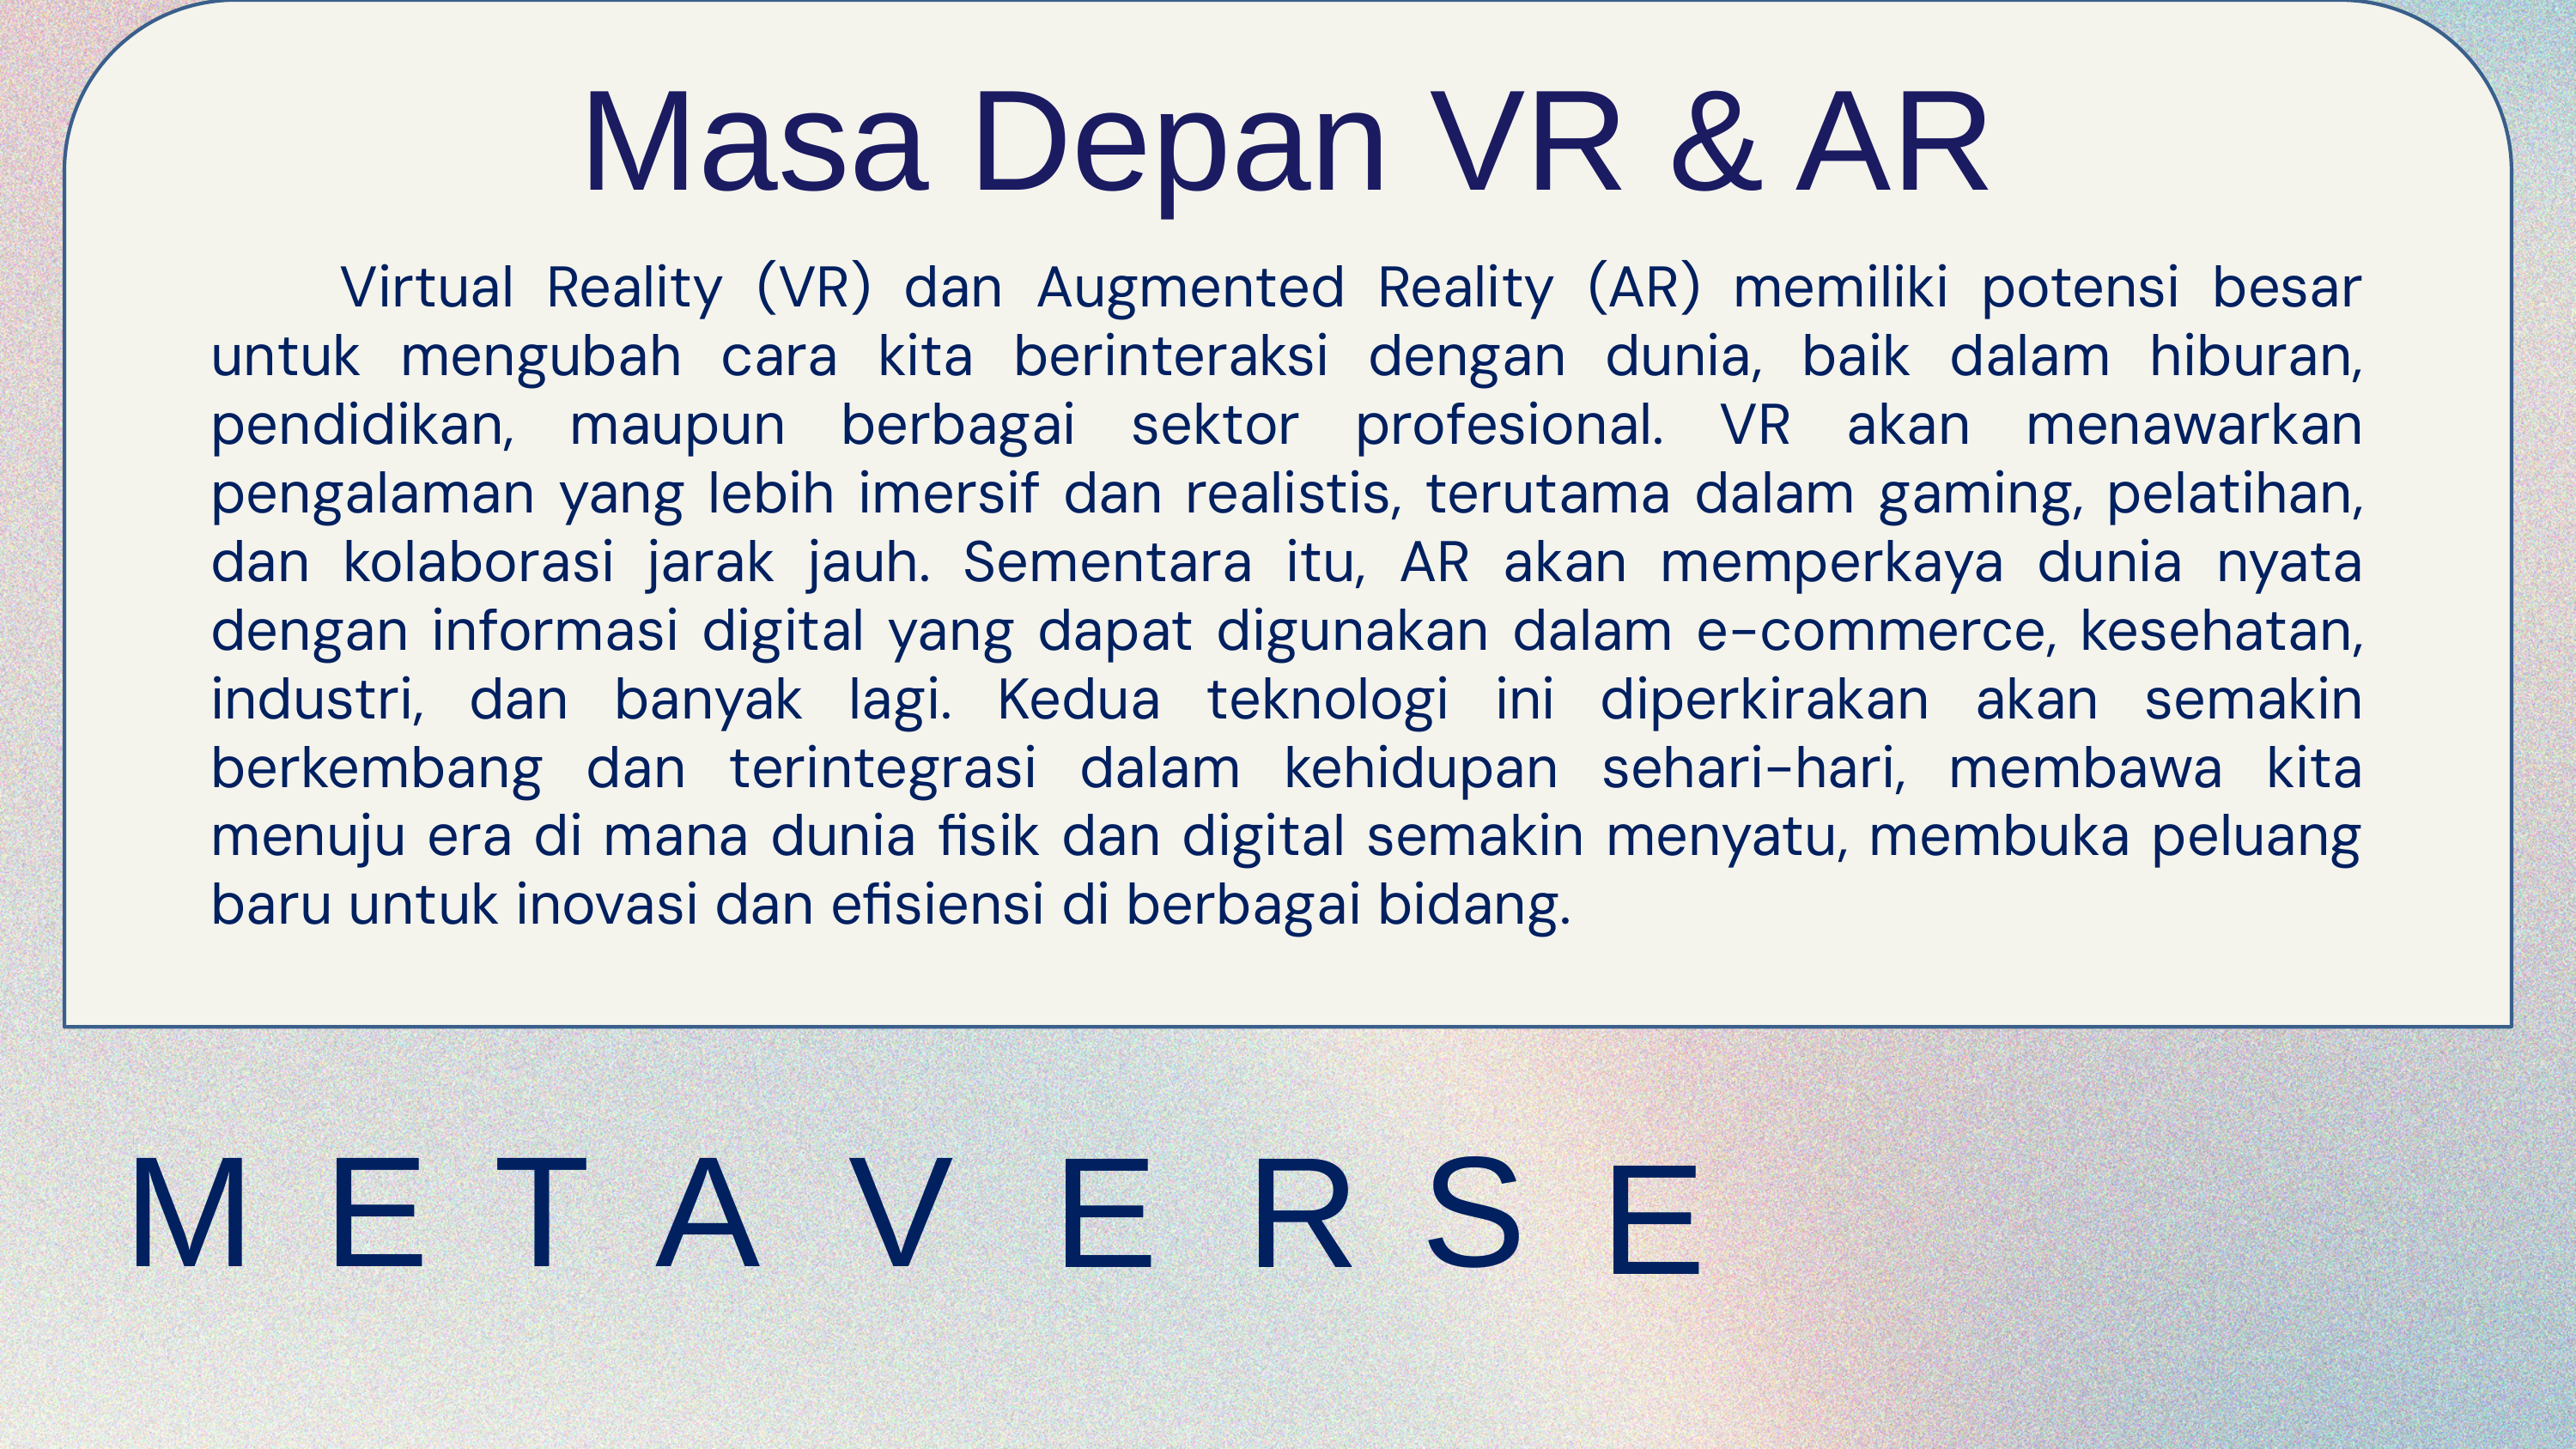

Masa Depan VR & AR
	Virtual Reality (VR) dan Augmented Reality (AR) memiliki potensi besar untuk mengubah cara kita berinteraksi dengan dunia, baik dalam hiburan, pendidikan, maupun berbagai sektor profesional. VR akan menawarkan pengalaman yang lebih imersif dan realistis, terutama dalam gaming, pelatihan, dan kolaborasi jarak jauh. Sementara itu, AR akan memperkaya dunia nyata dengan informasi digital yang dapat digunakan dalam e-commerce, kesehatan, industri, dan banyak lagi. Kedua teknologi ini diperkirakan akan semakin berkembang dan terintegrasi dalam kehidupan sehari-hari, membawa kita menuju era di mana dunia fisik dan digital semakin menyatu, membuka peluang baru untuk inovasi dan efisiensi di berbagai bidang.

M
E
T
A
V
S
E
R
E